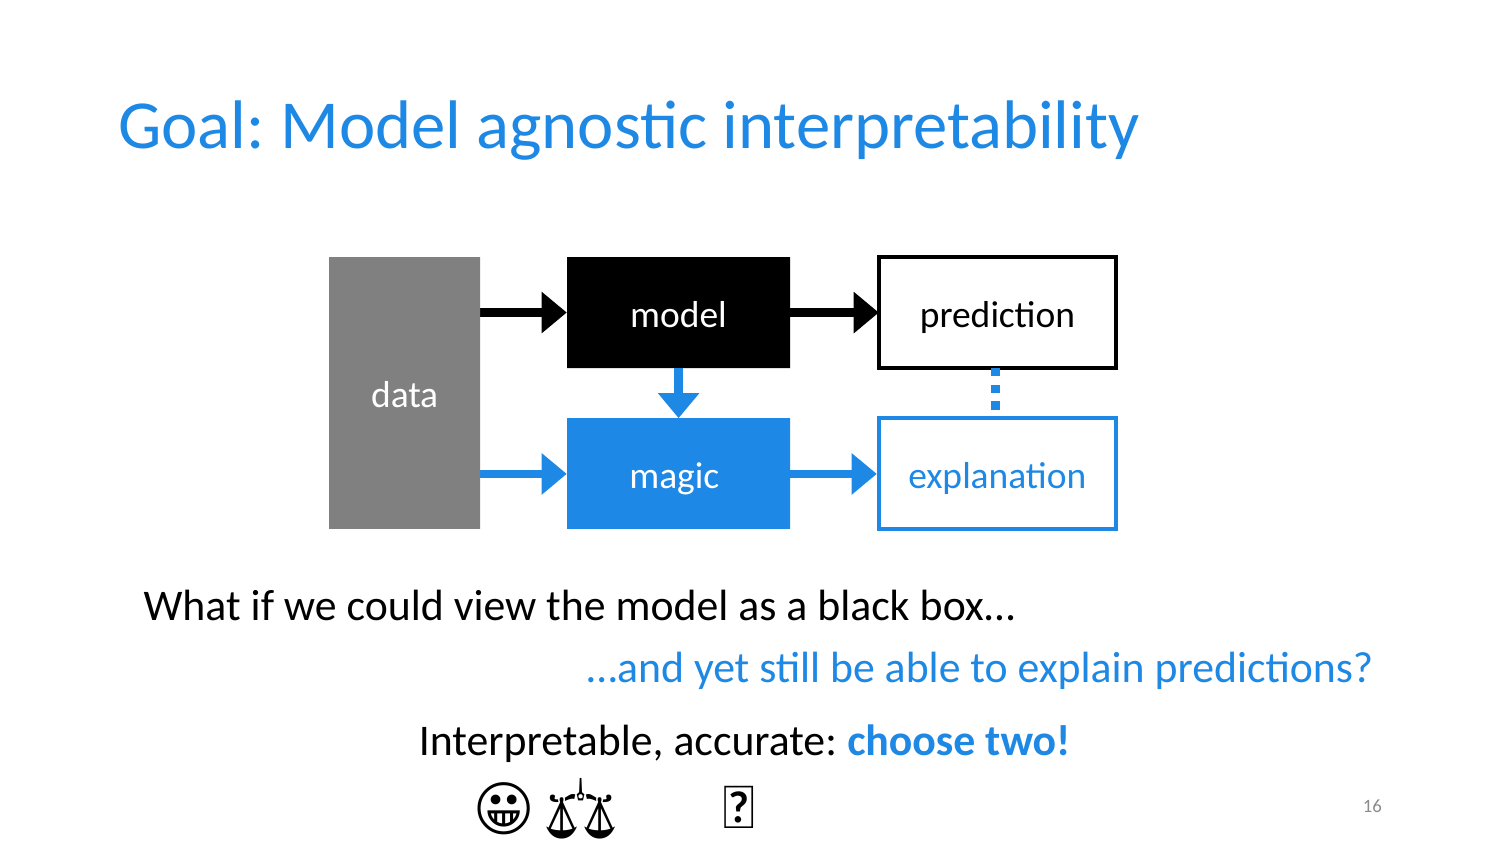

# Goal: Model agnostic interpretability
data
model
prediction
explanation
magic
What if we could view the model as a black box…
…and yet still be able to explain predictions?
Interpretable, accurate: choose two!
😀 ⚖️
💰
16